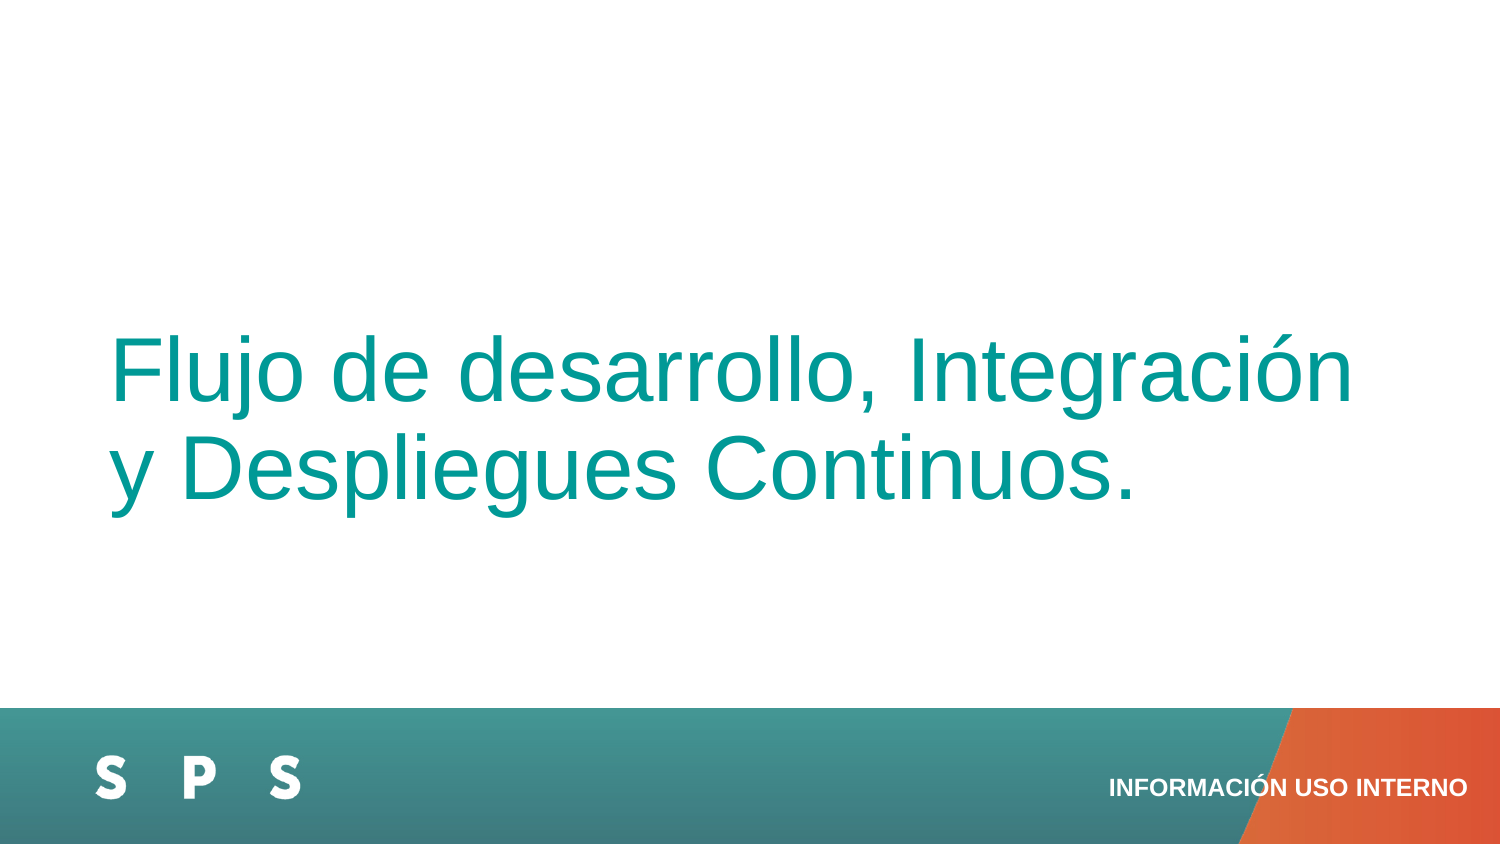

Flujo de desarrollo, Integración y Despliegues Continuos.